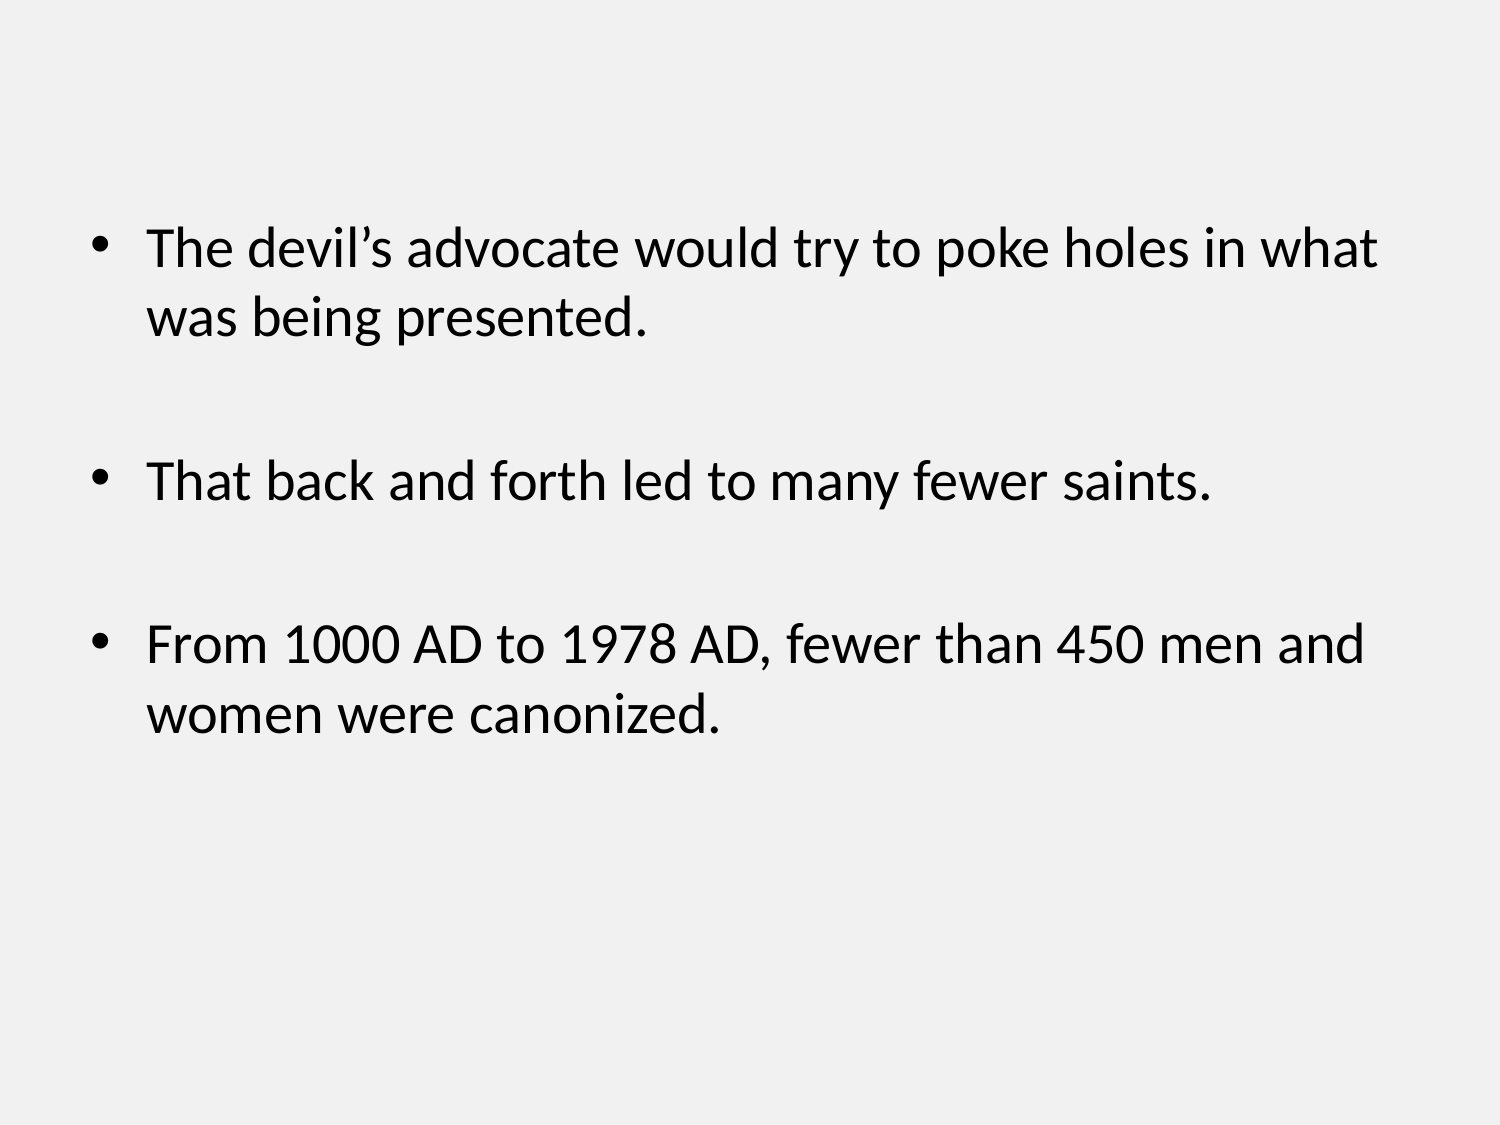

The devil’s advocate would try to poke holes in what was being presented.

That back and forth led to many fewer saints.

From 1000 AD to 1978 AD, fewer than 450 men and women were canonized.